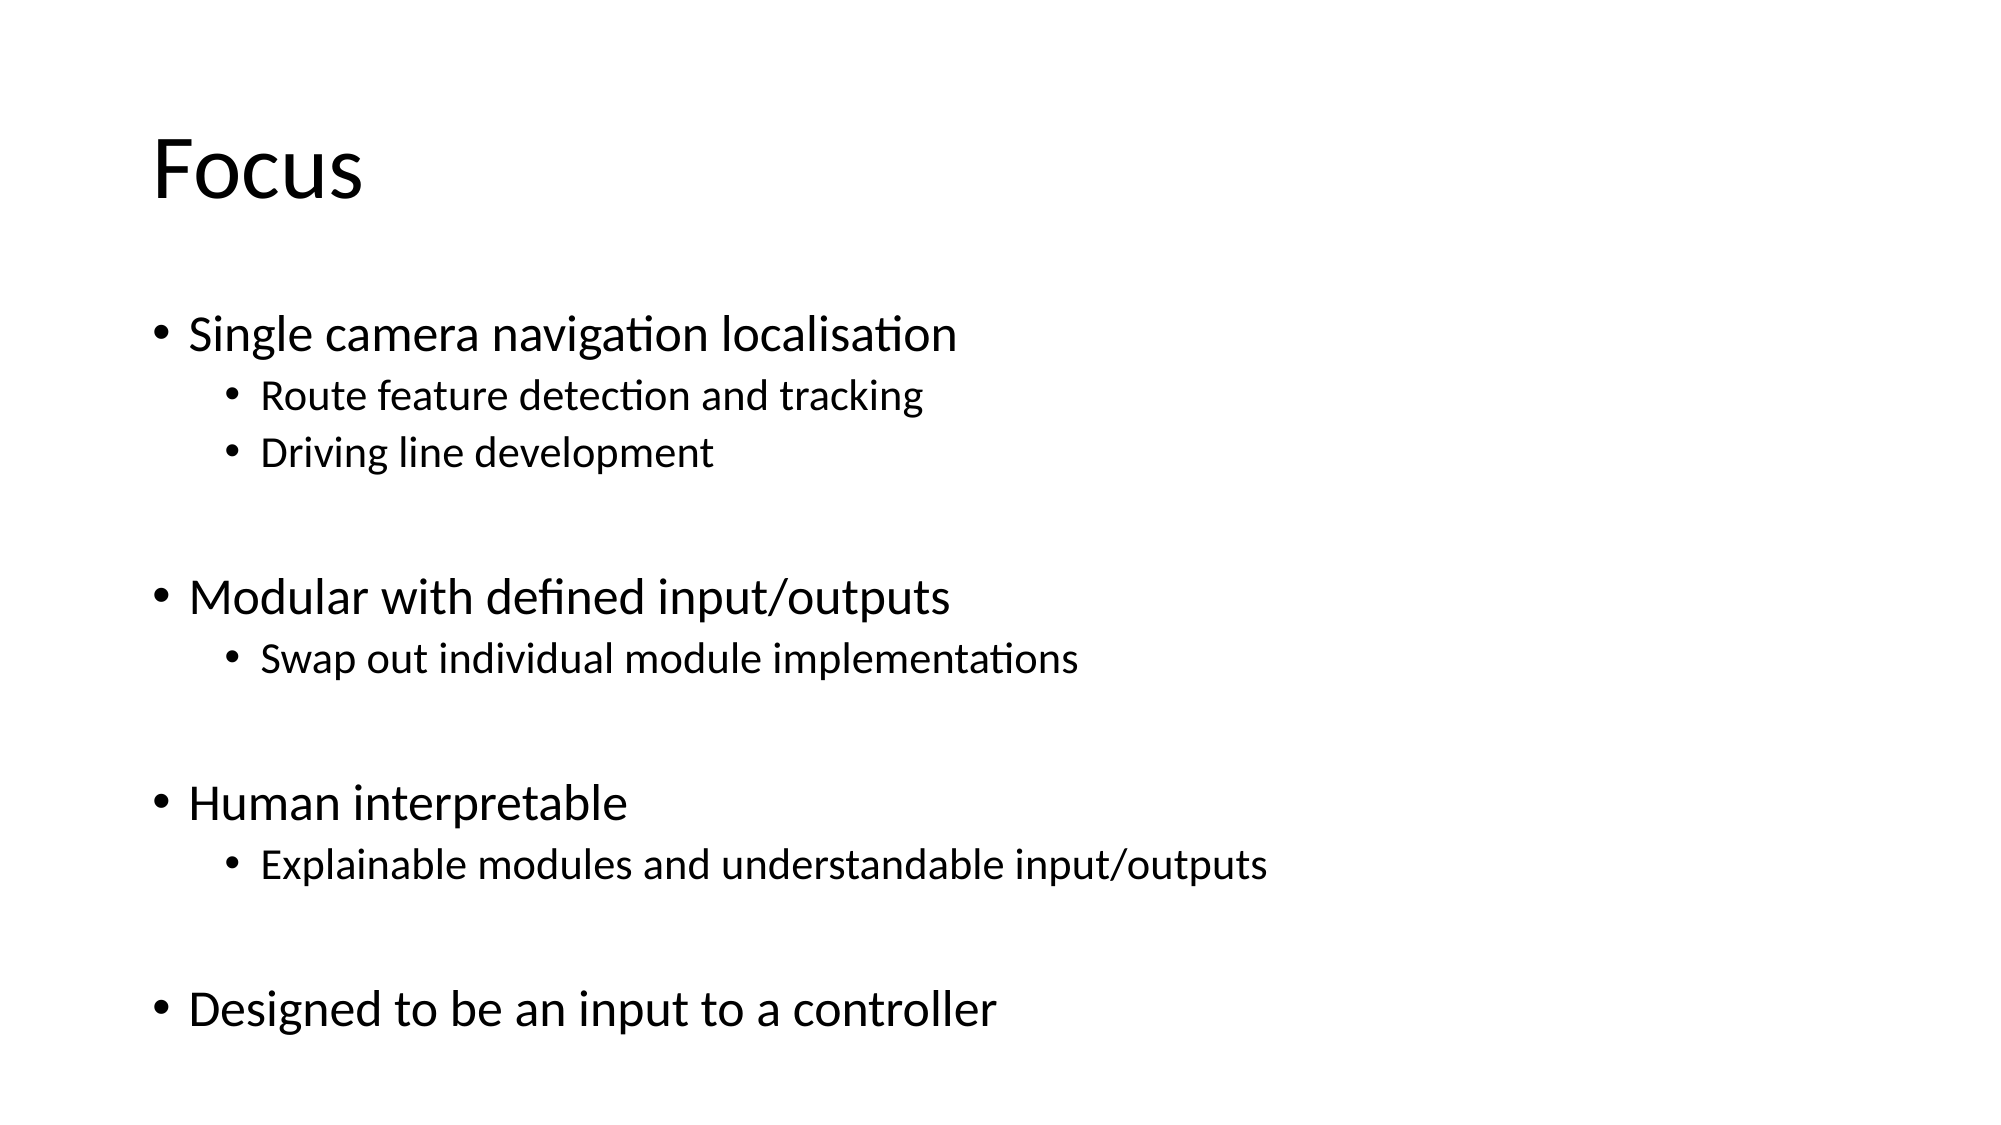

# Focus
Single camera navigation localisation
Route feature detection and tracking
Driving line development

Modular with defined input/outputs
Swap out individual module implementations

Human interpretable
Explainable modules and understandable input/outputs

Designed to be an input to a controller